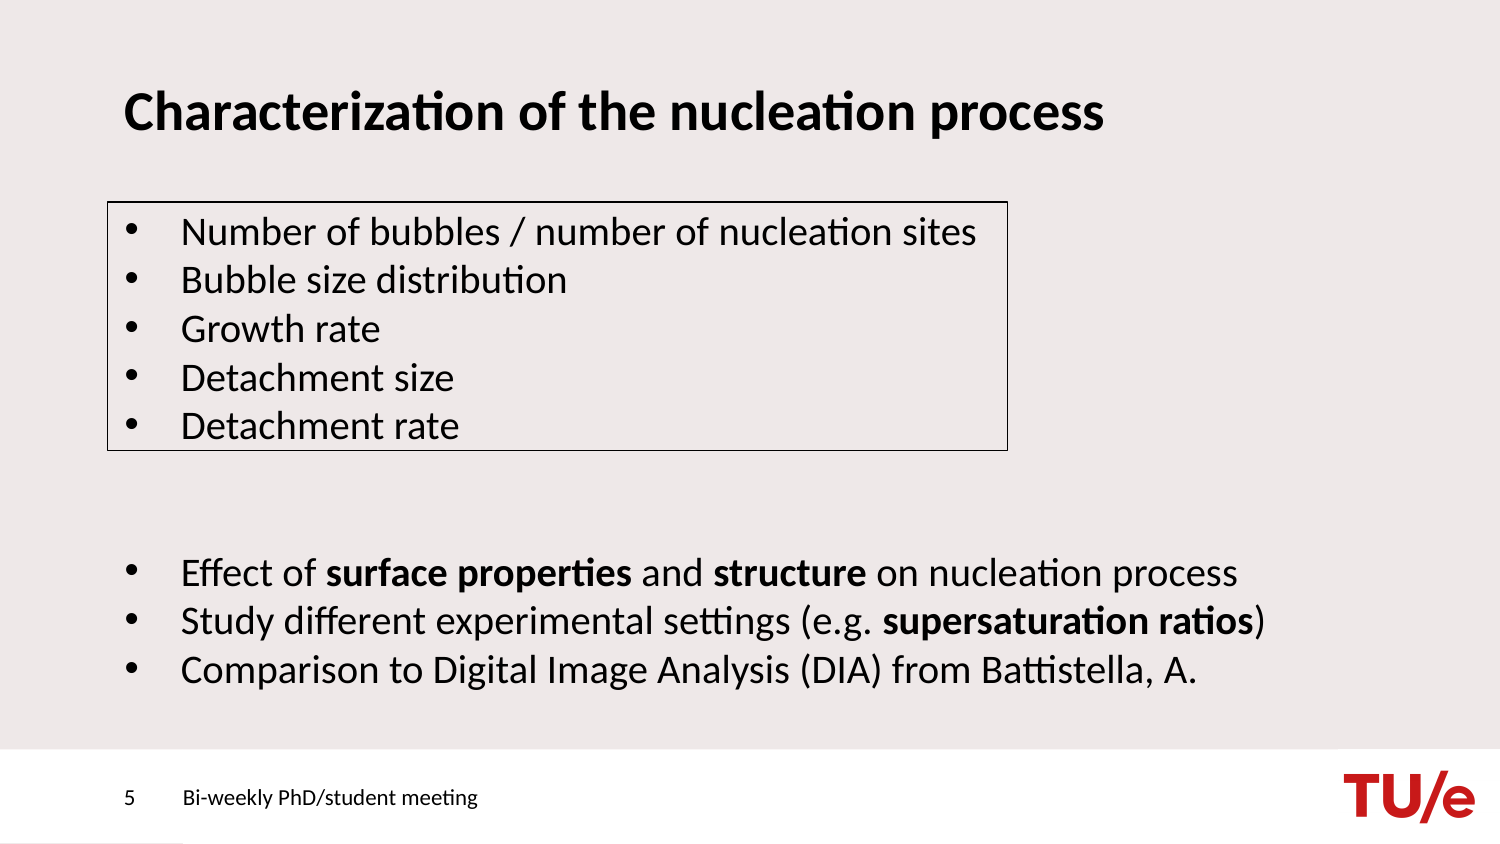

# Characterization of the nucleation process

Number of bubbles / number of nucleation sites
Bubble size distribution
Growth rate
Detachment size
Detachment rate

Effect of surface properties and structure on nucleation process
Study different experimental settings (e.g. supersaturation ratios)
Comparison to Digital Image Analysis (DIA) from Battistella, A.

5
Bi-weekly PhD/student meeting